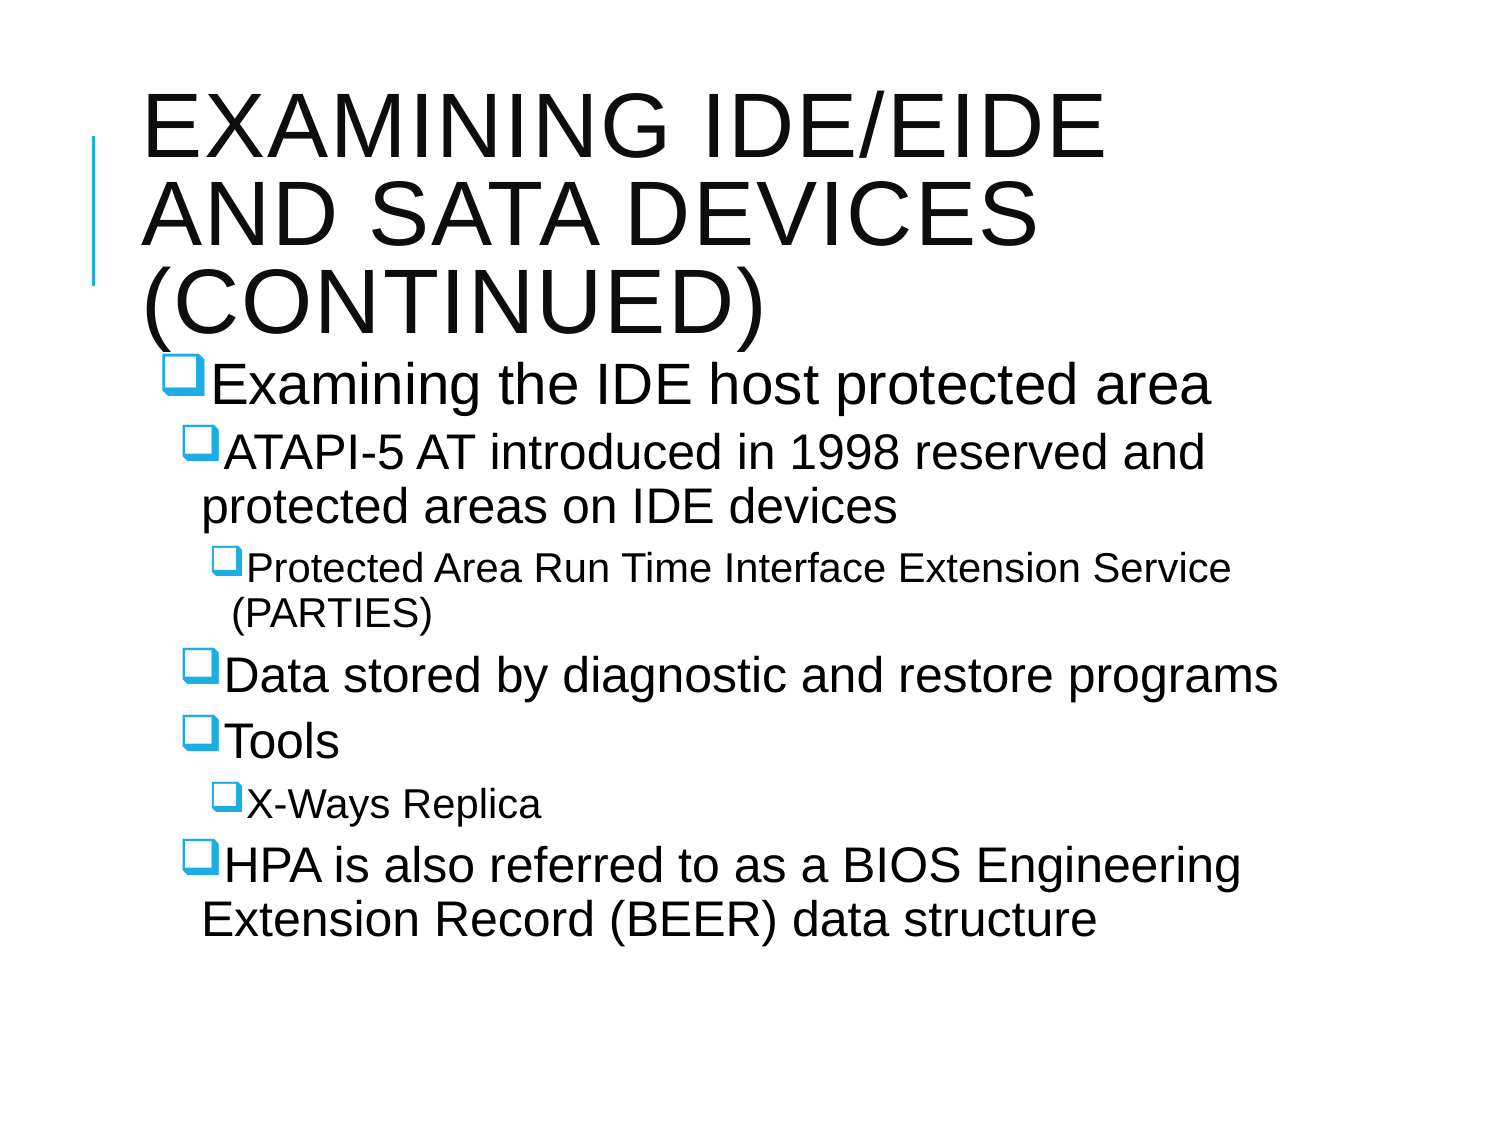

# Examining IDE/EIDE and SATA Devices (continued)
Examining the IDE host protected area
ATAPI-5 AT introduced in 1998 reserved and protected areas on IDE devices
Protected Area Run Time Interface Extension Service (PARTIES)
Data stored by diagnostic and restore programs
Tools
X-Ways Replica
HPA is also referred to as a BIOS Engineering Extension Record (BEER) data structure